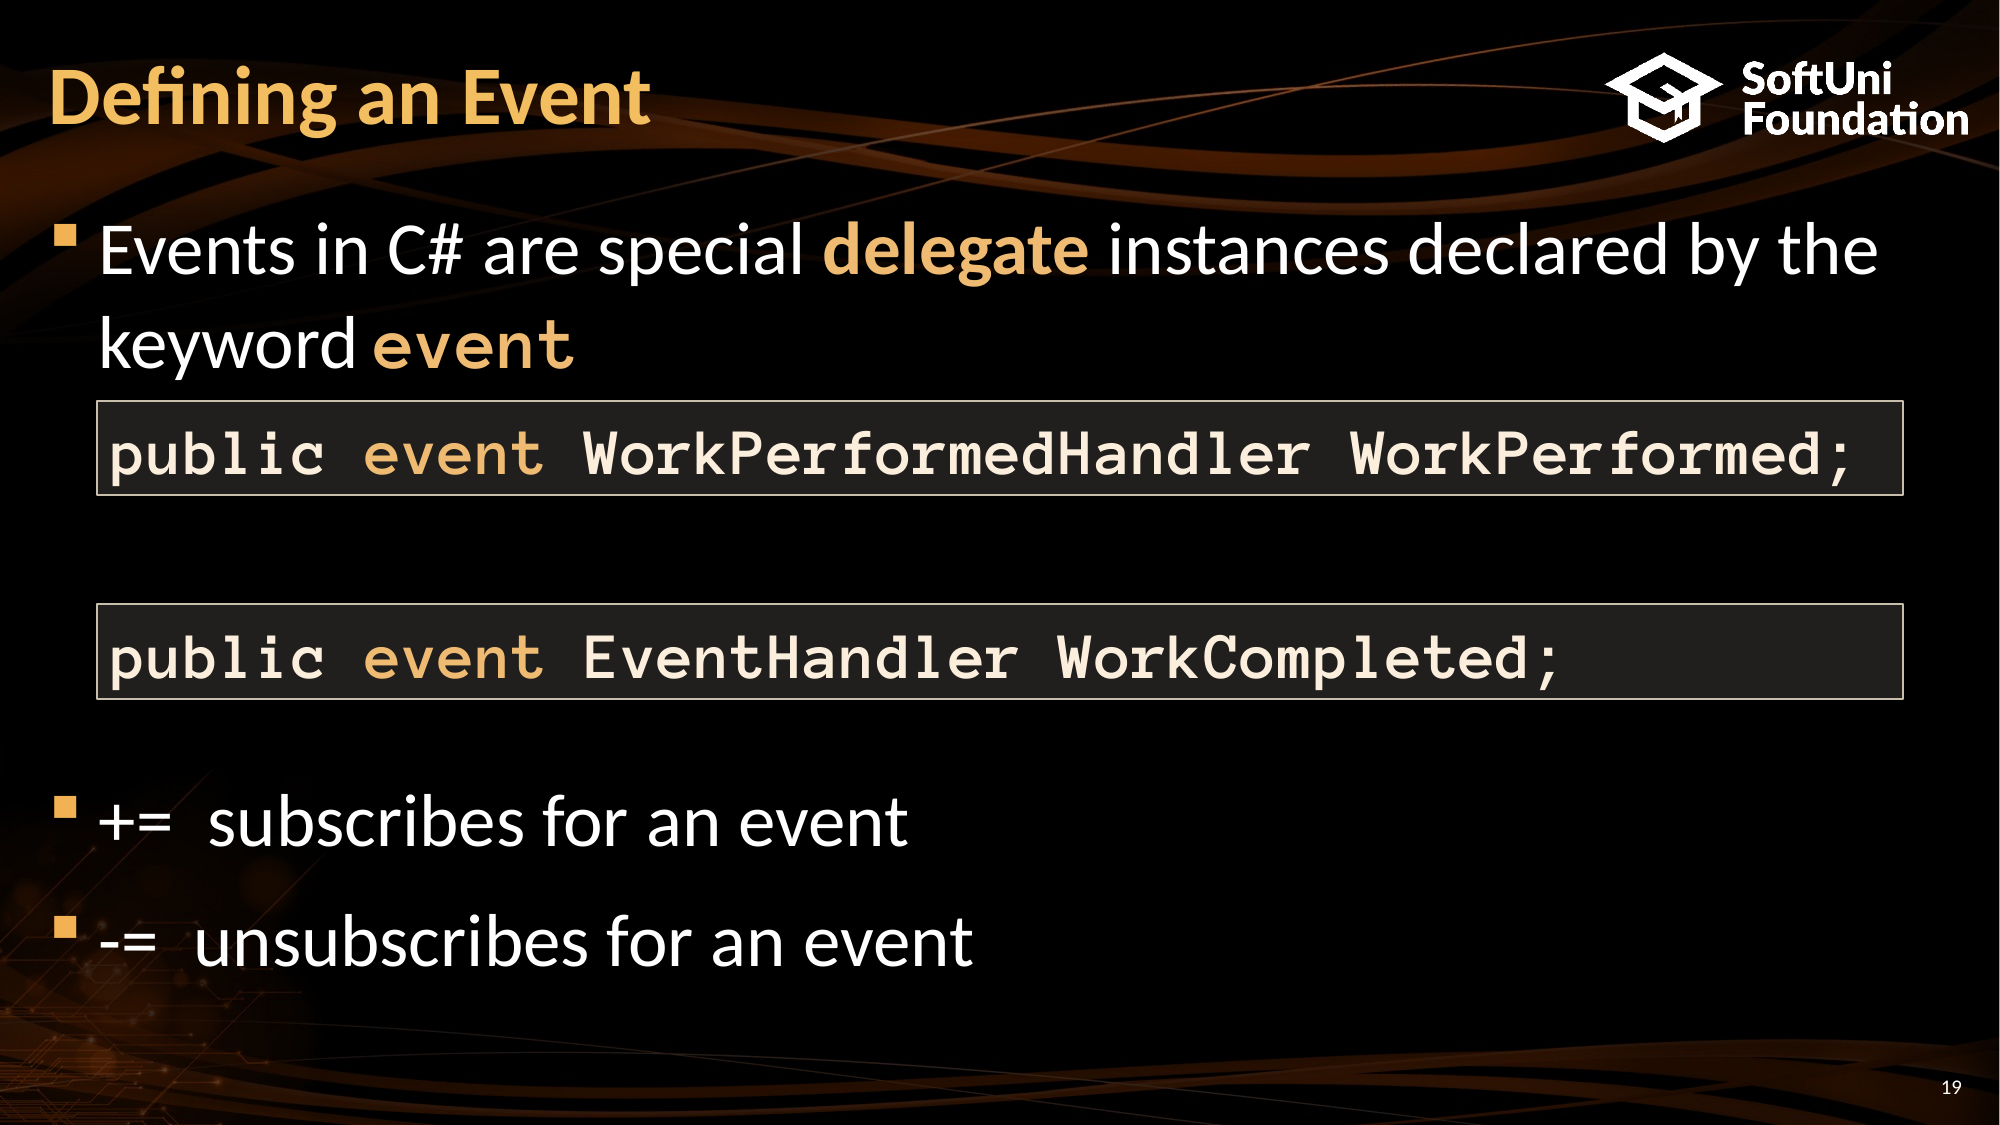

# Defining an Event
Events in C# are special delegate instances declared by the keyword event

+=  subscribes for an event
-=  unsubscribes for an event

public event WorkPerformedHandler WorkPerformed;
public event EventHandler WorkCompleted;
19